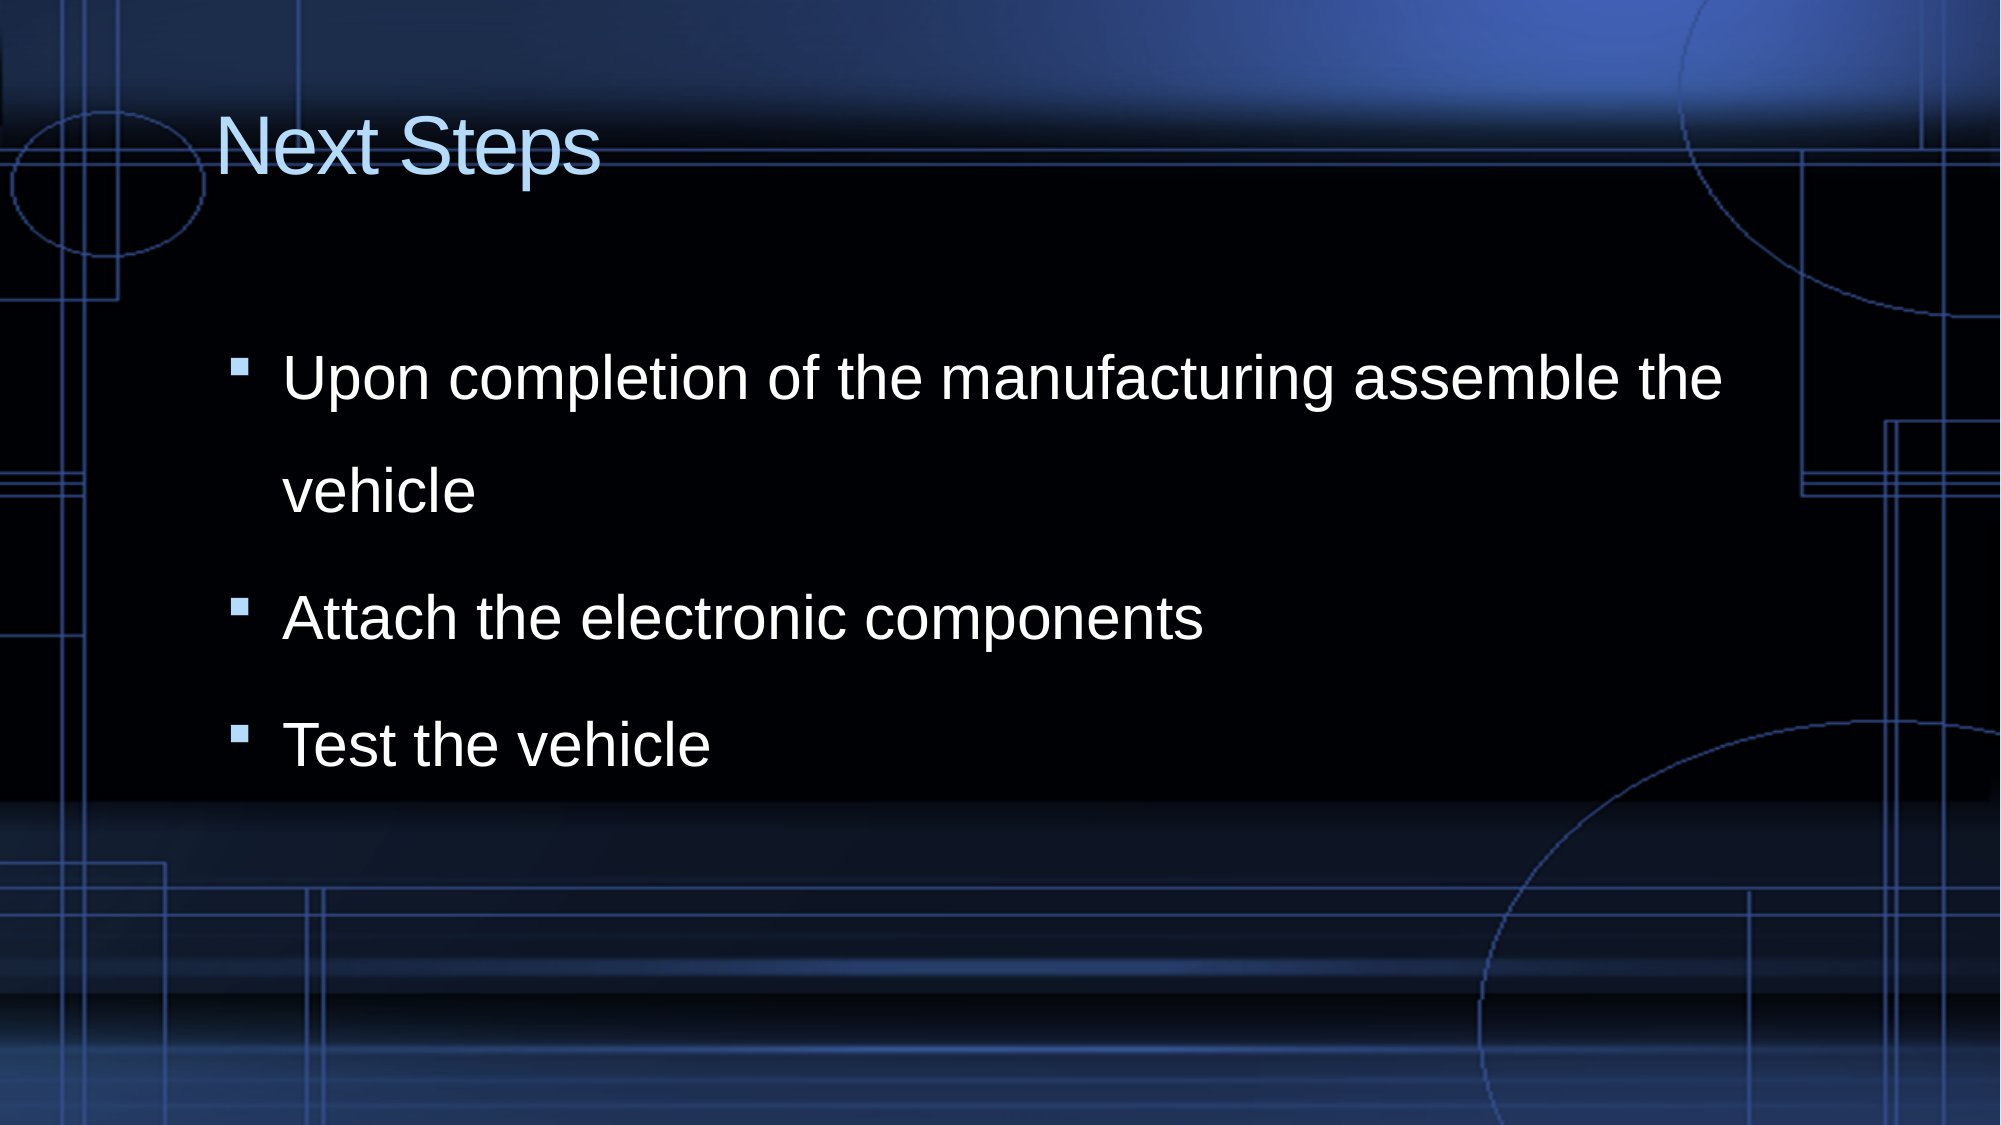

# Next Steps
Upon completion of the manufacturing assemble the vehicle
Attach the electronic components
Test the vehicle